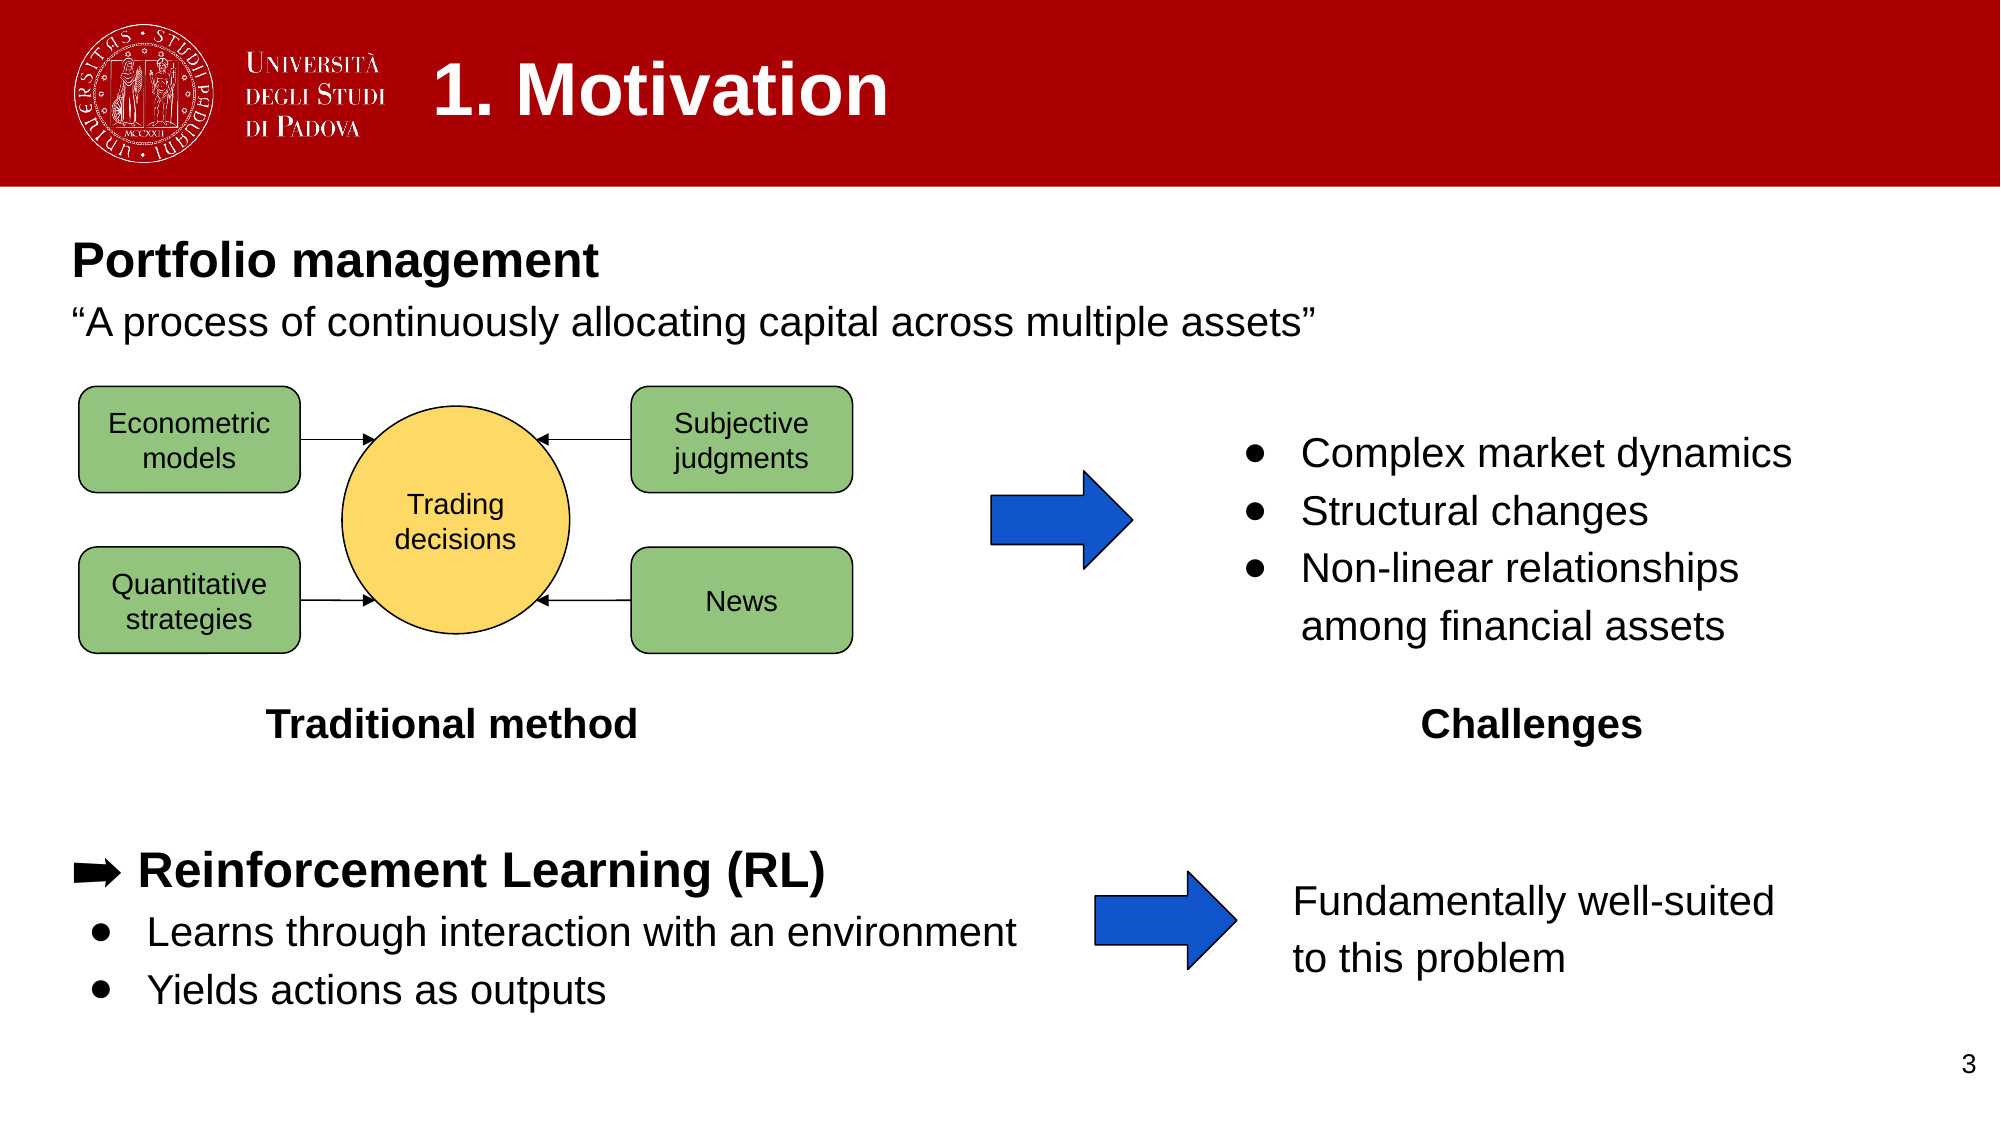

# 1. Motivation
Portfolio management
“A process of continuously allocating capital across multiple assets”
Econometric models
Subjective judgments
Complex market dynamics
Structural changes
Non-linear relationships among financial assets
Trading decisions

Quantitative strategies
News
Traditional method
Challenges
➡ Reinforcement Learning (RL)
Learns through interaction with an environment
Yields actions as outputs
Fundamentally well-suited to this problem

3